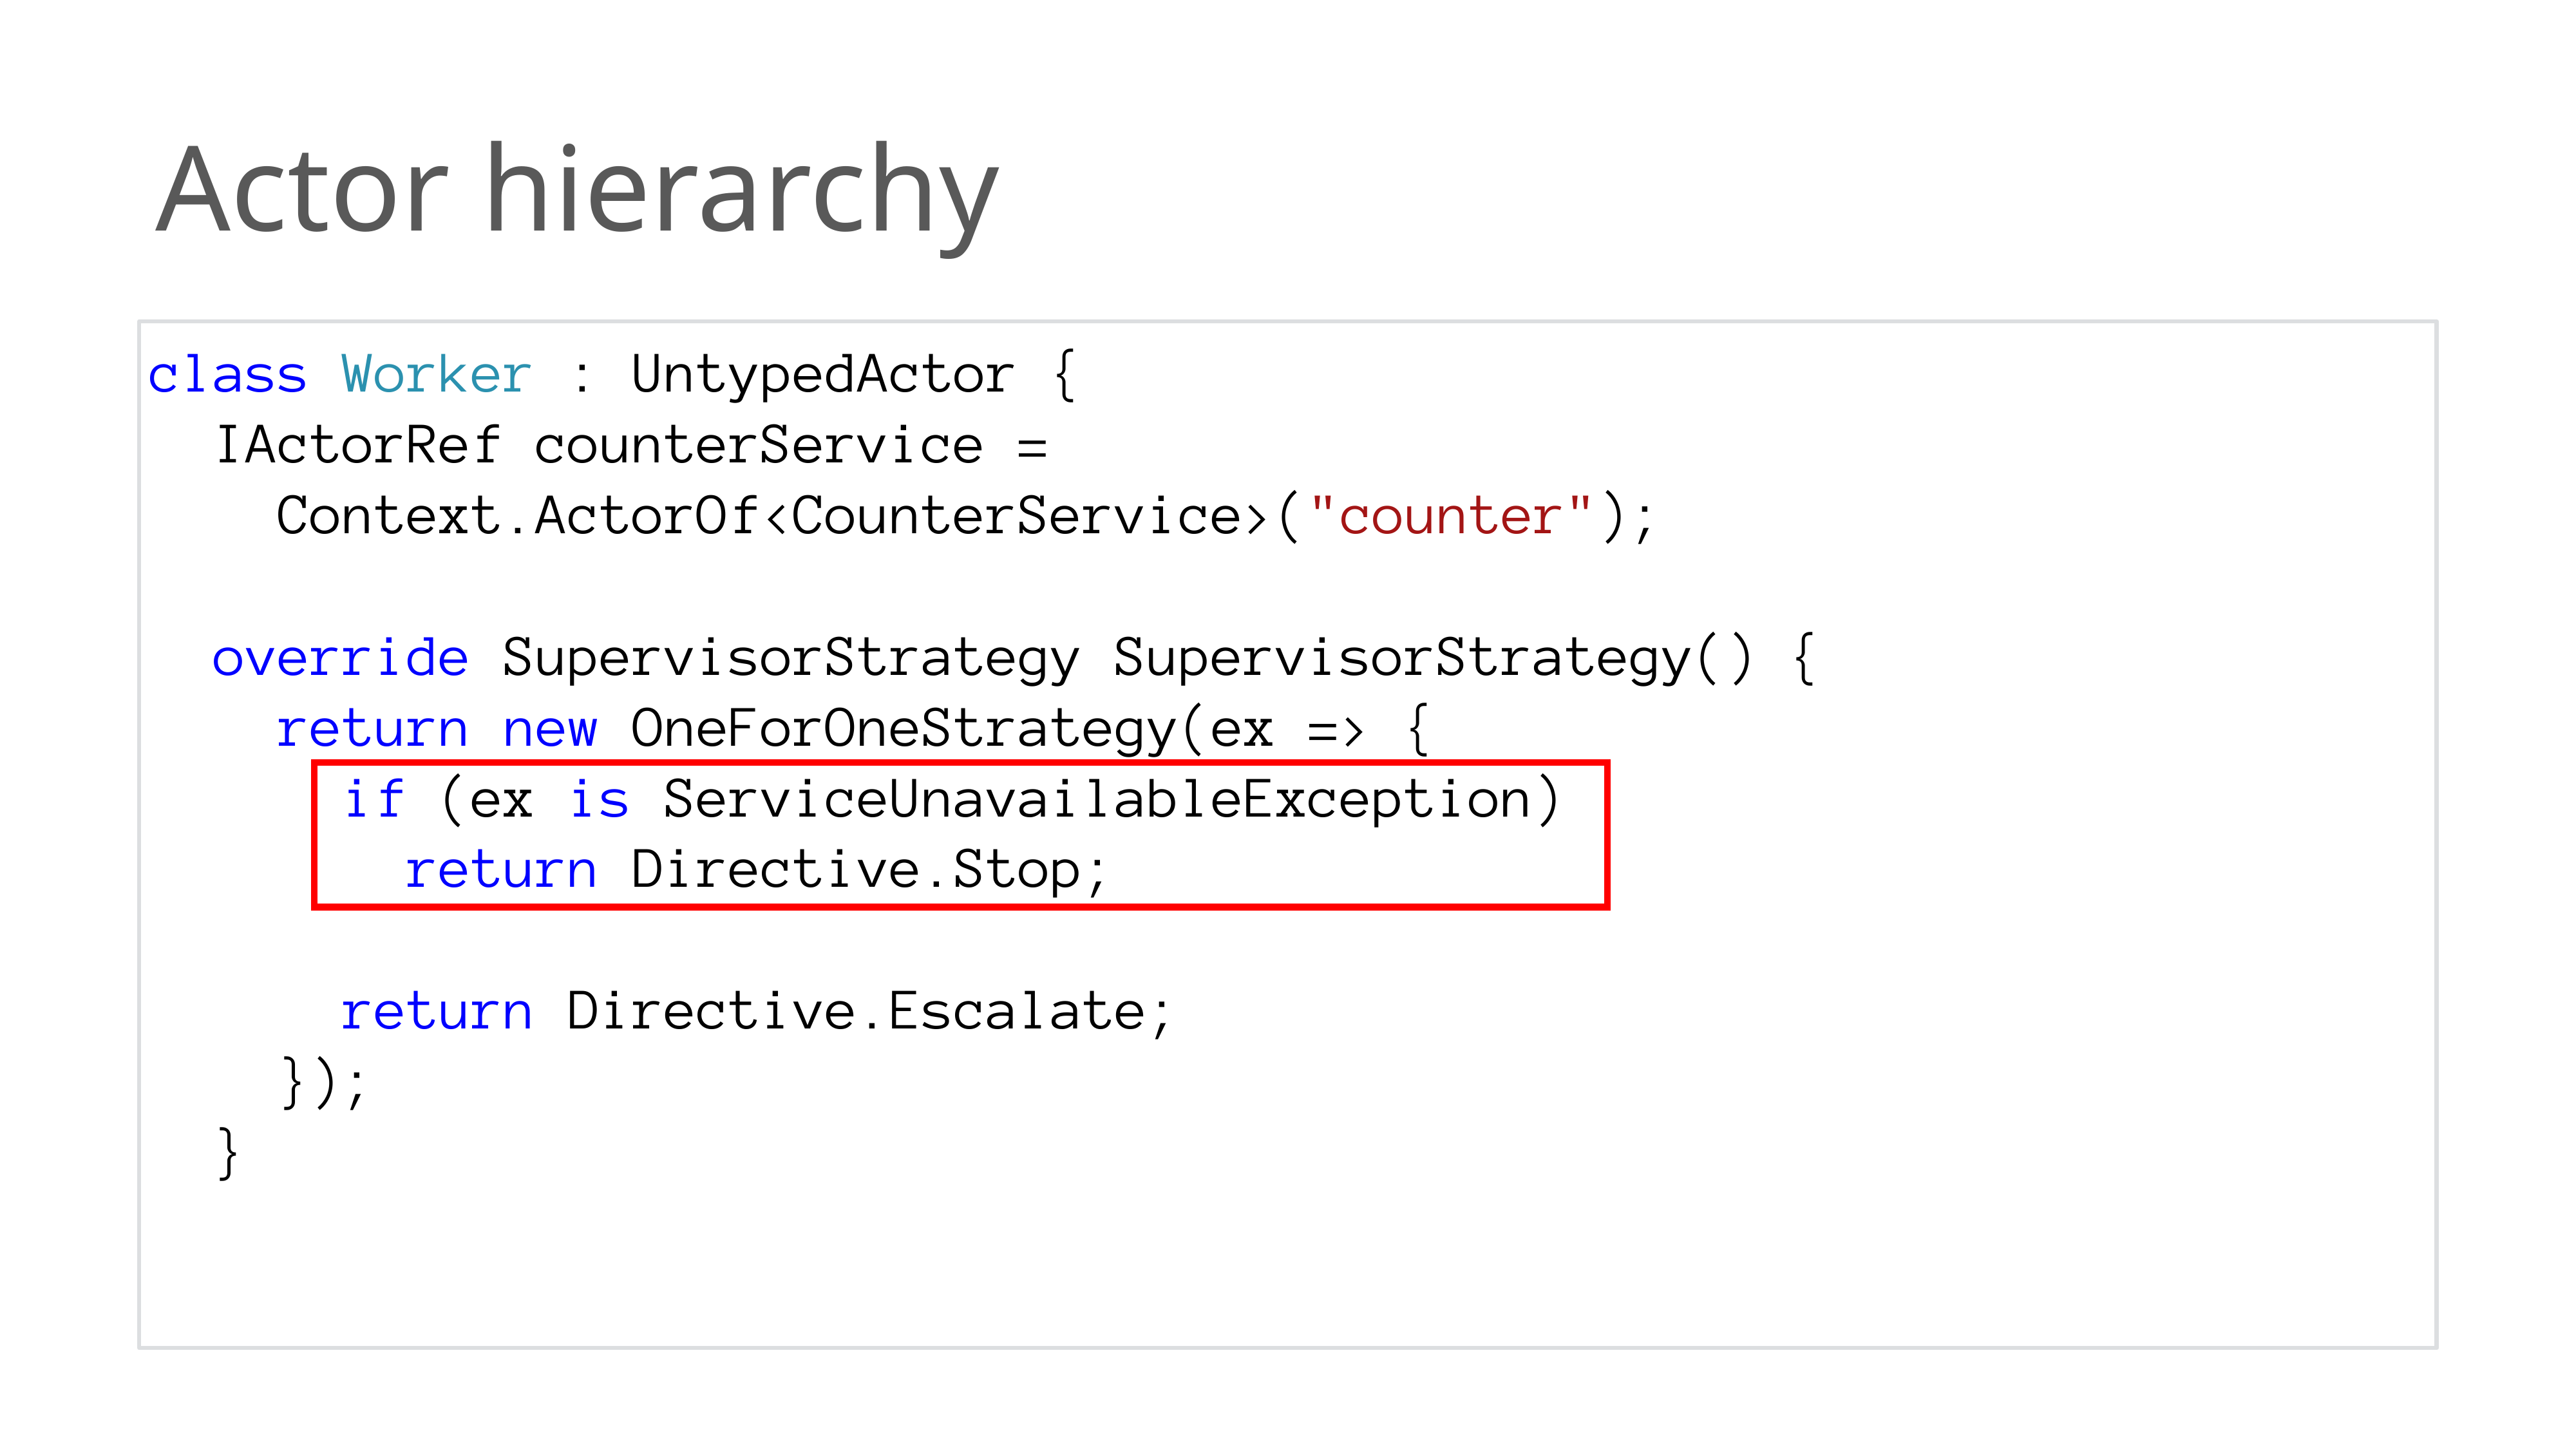

Actor hierarchy
class Worker : UntypedActor {
  IActorRef counterService =
    Context.ActorOf<CounterService>("counter");

  override SupervisorStrategy SupervisorStrategy() {
    return new OneForOneStrategy(ex => {
      if (ex is ServiceUnavailableException)
        return Directive.Stop;

      return Directive.Escalate;
    });
  }